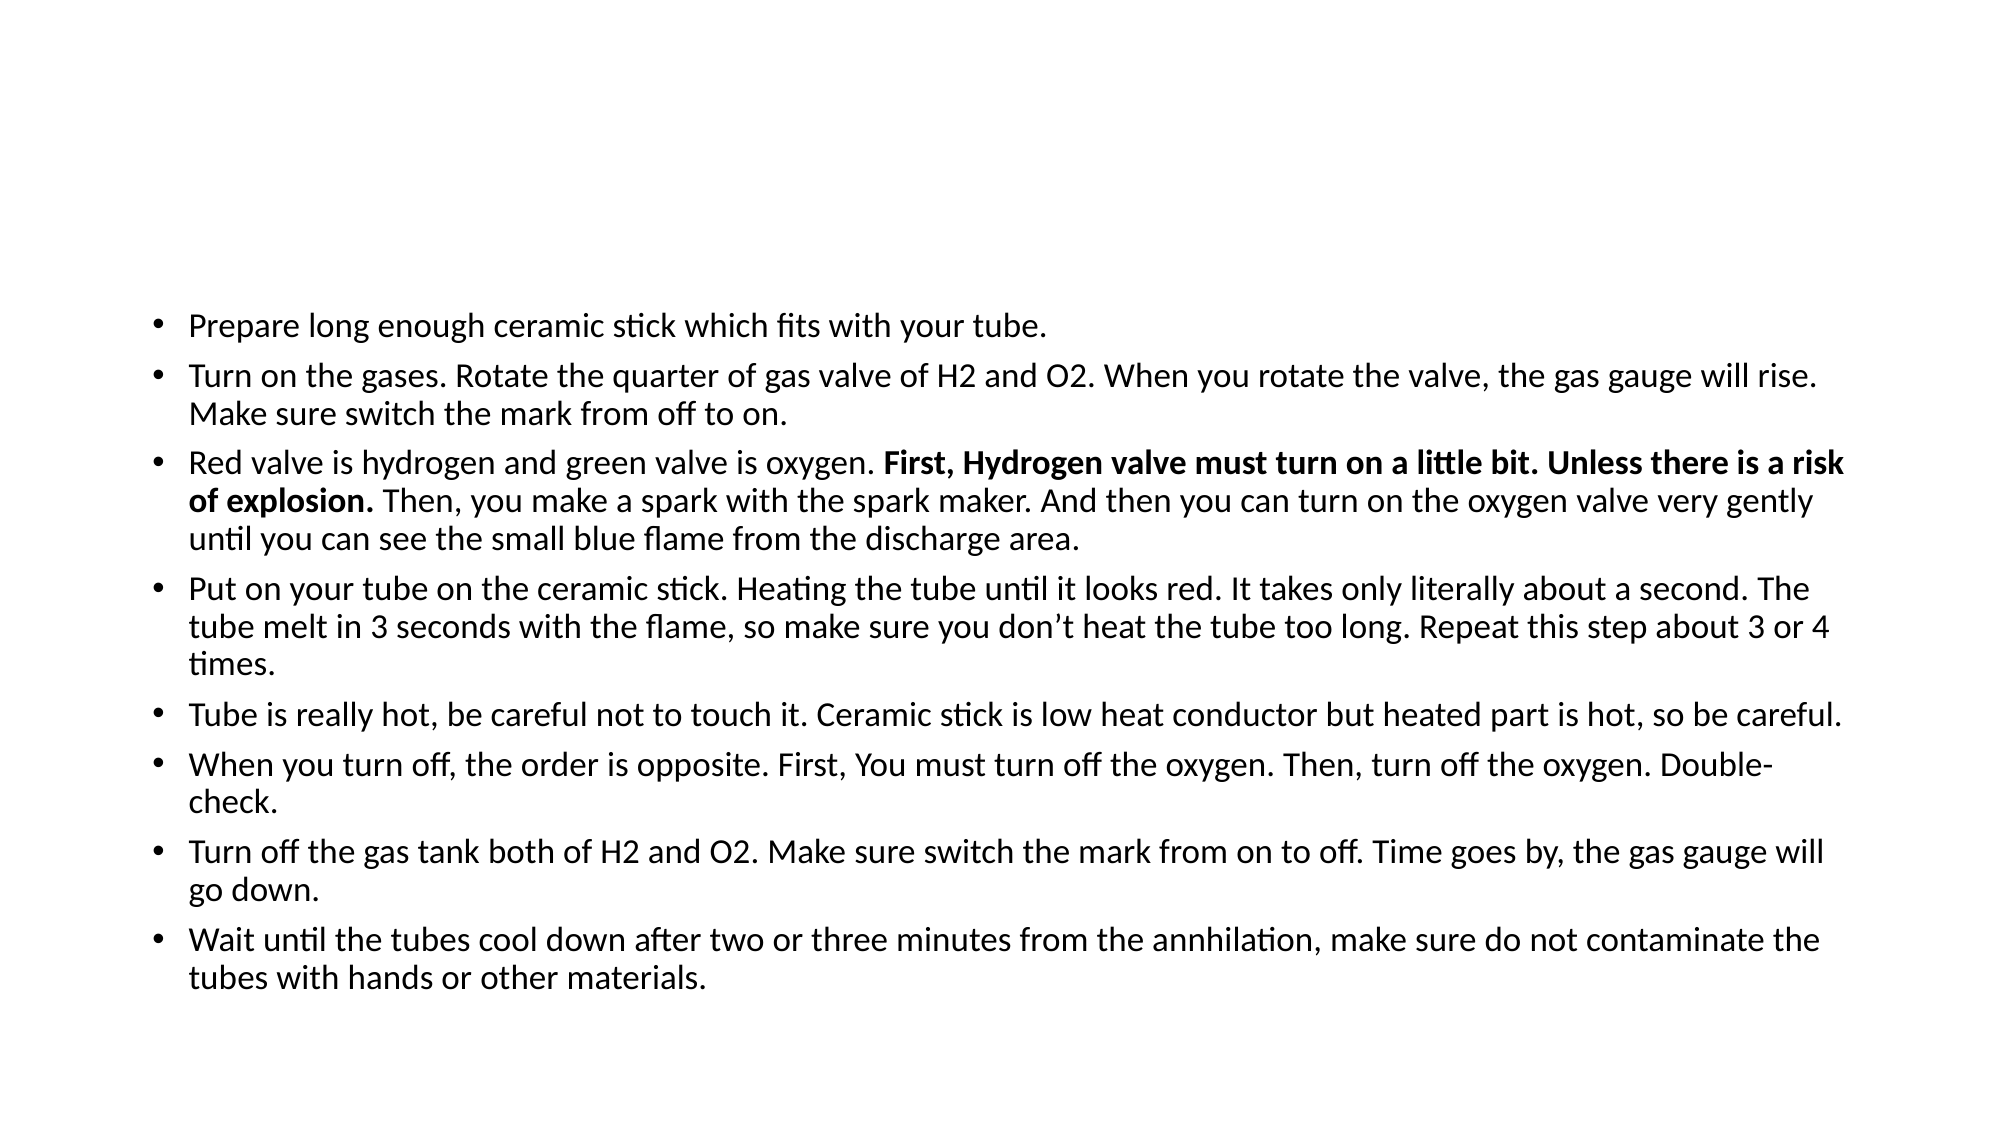

#
Prepare long enough ceramic stick which fits with your tube.
Turn on the gases. Rotate the quarter of gas valve of H2 and O2. When you rotate the valve, the gas gauge will rise. Make sure switch the mark from off to on.
Red valve is hydrogen and green valve is oxygen. First, Hydrogen valve must turn on a little bit. Unless there is a risk of explosion. Then, you make a spark with the spark maker. And then you can turn on the oxygen valve very gently until you can see the small blue flame from the discharge area.
Put on your tube on the ceramic stick. Heating the tube until it looks red. It takes only literally about a second. The tube melt in 3 seconds with the flame, so make sure you don’t heat the tube too long. Repeat this step about 3 or 4 times.
Tube is really hot, be careful not to touch it. Ceramic stick is low heat conductor but heated part is hot, so be careful.
When you turn off, the order is opposite. First, You must turn off the oxygen. Then, turn off the oxygen. Double-check.
Turn off the gas tank both of H2 and O2. Make sure switch the mark from on to off. Time goes by, the gas gauge will go down.
Wait until the tubes cool down after two or three minutes from the annhilation, make sure do not contaminate the tubes with hands or other materials.